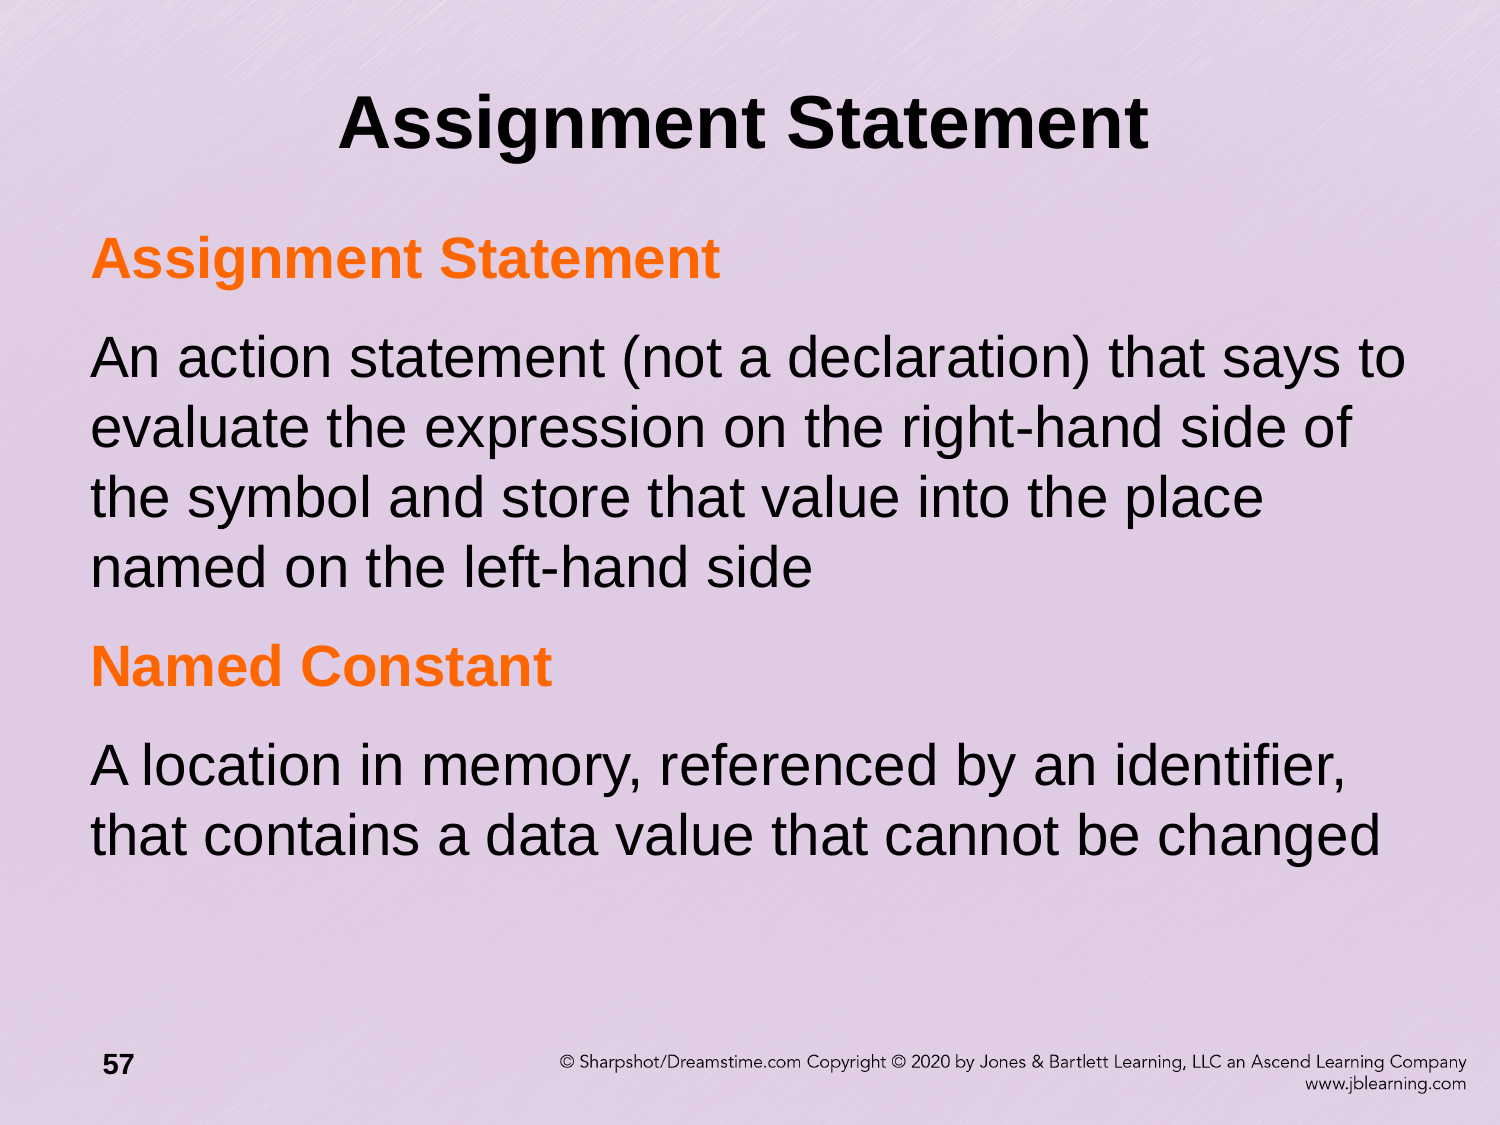

# Assignment Statement
Assignment Statement
An action statement (not a declaration) that says to evaluate the expression on the right-hand side of the symbol and store that value into the place named on the left-hand side
Named Constant
A location in memory, referenced by an identifier, that contains a data value that cannot be changed
57